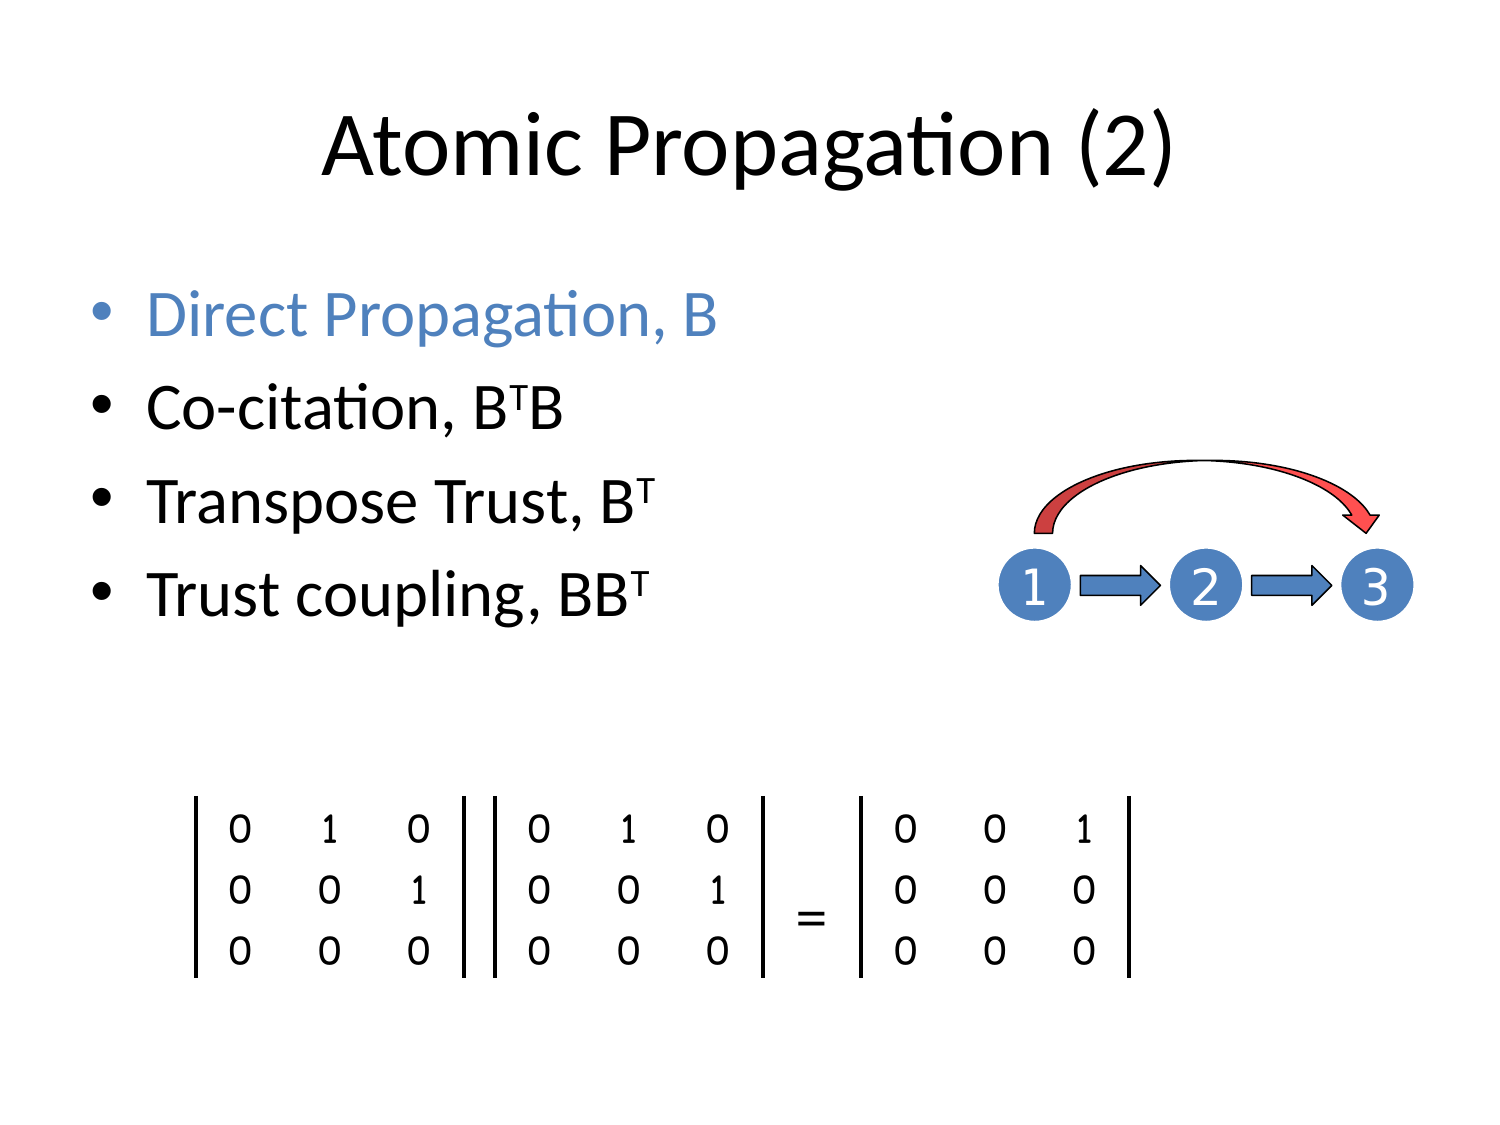

Atomic Propagation (2)
Direct Propagation, B
Co-citation, BTB
Transpose Trust, BT
Trust coupling, BBT

1

2

3

| 0 | 1 | 0 |
| --- | --- | --- |
| 0 | 0 | 1 |
| 0 | 0 | 0 |
| 0 | 1 | 0 |
| --- | --- | --- |
| 0 | 0 | 1 |
| 0 | 0 | 0 |
| 0 | 0 | 1 |
| --- | --- | --- |
| 0 | 0 | 0 |
| 0 | 0 | 0 |
=